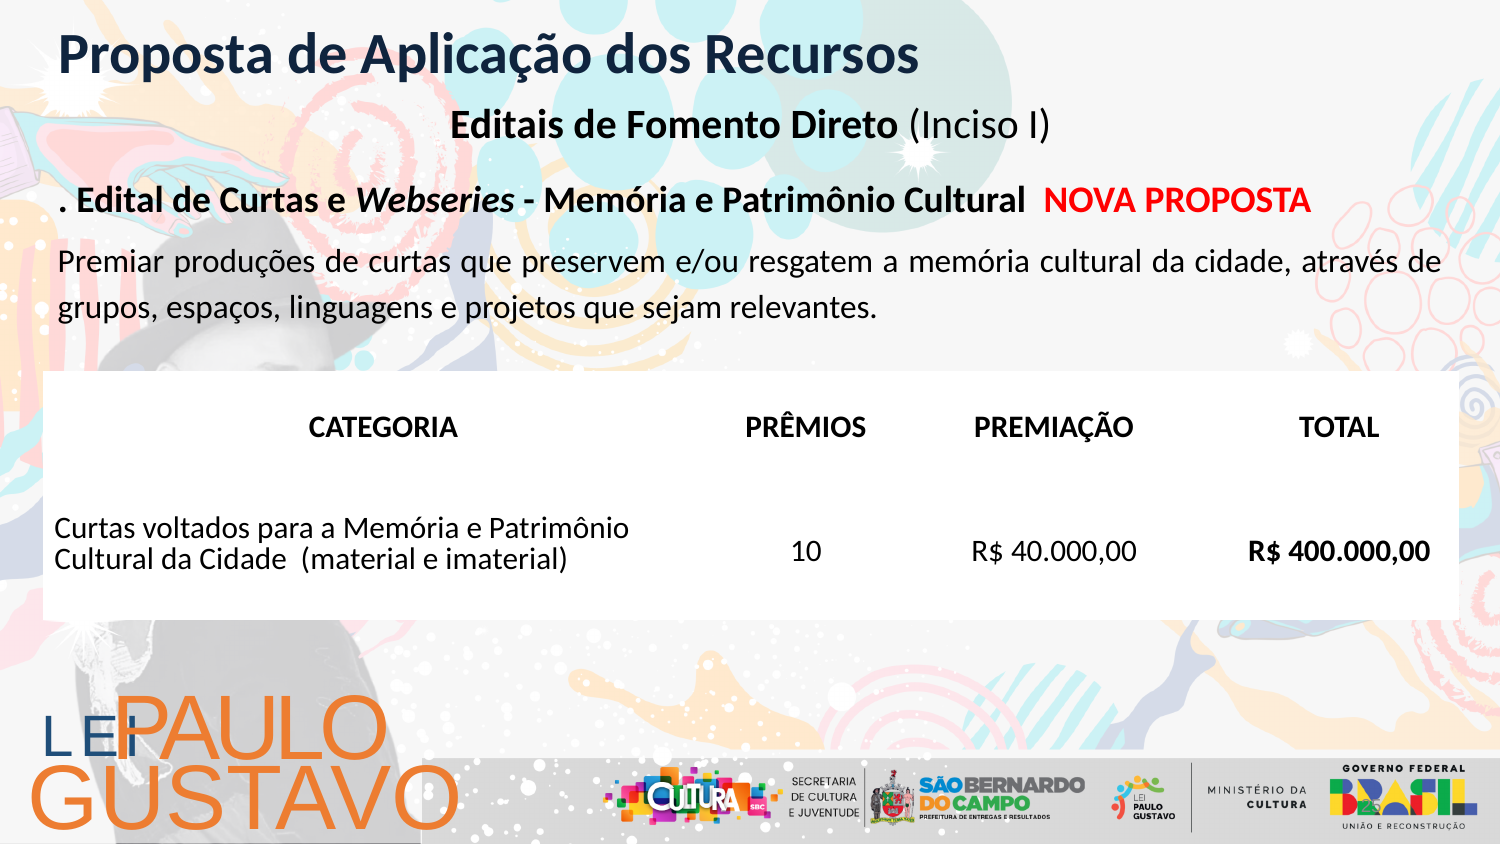

Proposta de Aplicação dos Recursos
Editais de Fomento Direto (Inciso I)
. Edital de Curtas e Webseries - Memória e Patrimônio Cultural  NOVA PROPOSTA

Premiar produções de curtas que preservem e/ou resgatem a memória cultural da cidade, através de grupos, espaços, linguagens e projetos que sejam relevantes.
| CATEGORIA | PRÊMIOS | PREMIAÇÃO | TOTAL |
| --- | --- | --- | --- |
| Curtas voltados para a Memória e Patrimônio Cultural da Cidade (material e imaterial) | 10 | R$ 40.000,00 | R$ 400.000,00 |
PAULO
LEI
GUSTAVO
25